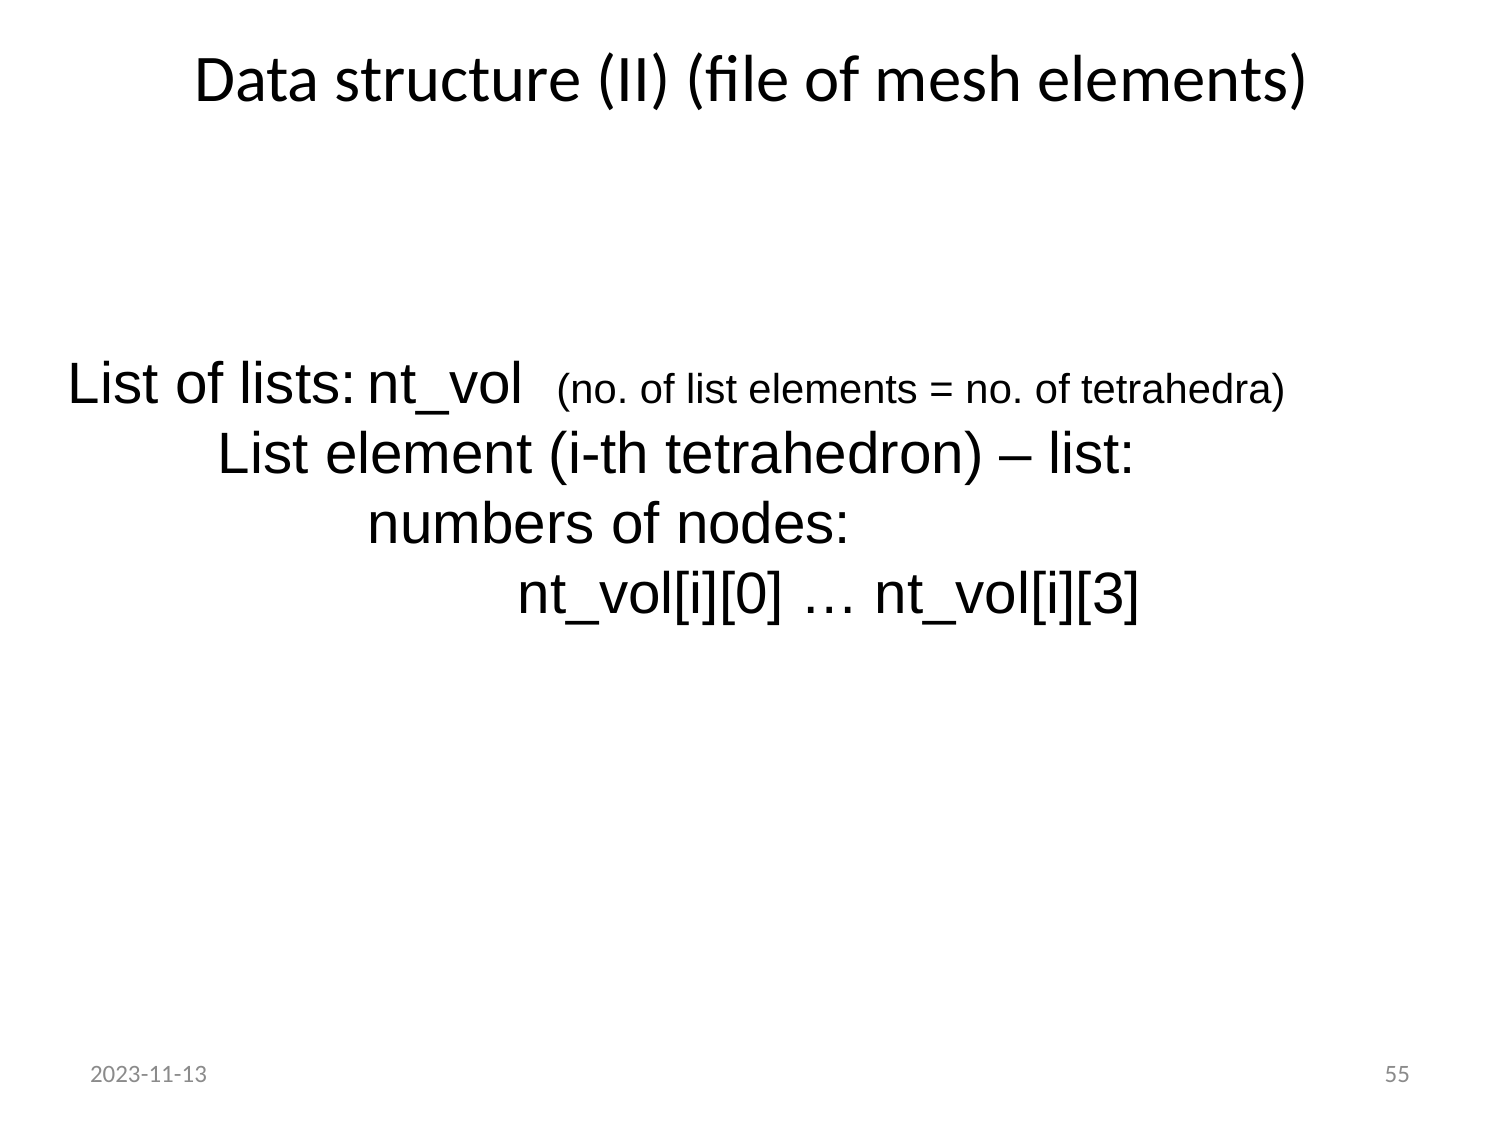

# Data structure (II) (file of mesh elements)
List of lists:	nt_vol  (no. of list elements = no. of tetrahedra)
	List element (i-th tetrahedron) – list:
		numbers of nodes:
			nt_vol[i][0] … nt_vol[i][3]
2023-11-13
55